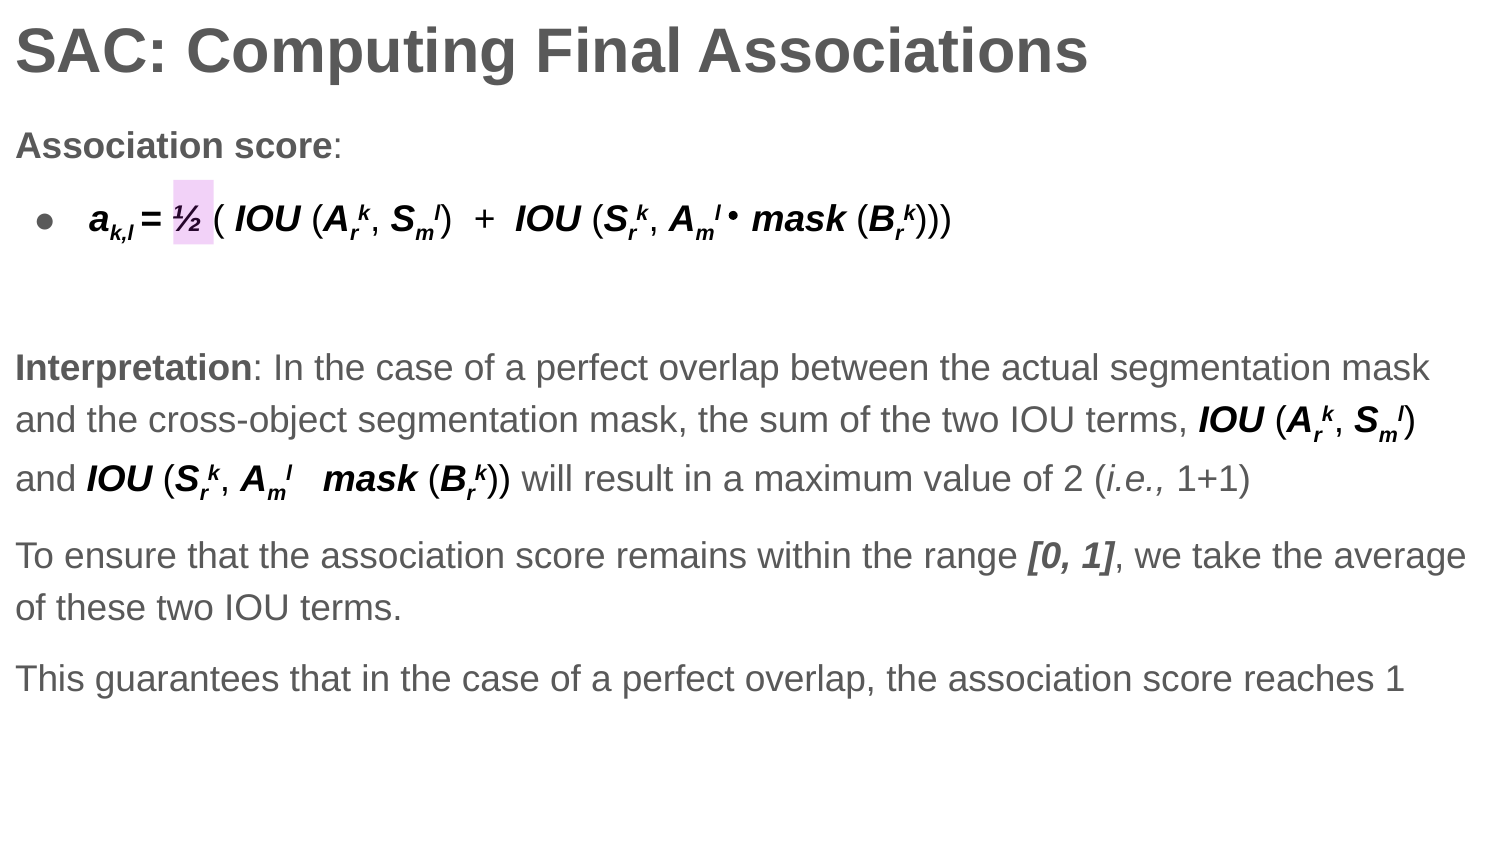

# SAC: Computing Final Associations
Association score:
ak,l = ½ ( IOU (Ark, Sml)  +  IOU (Srk, Aml   mask (Brk)))

Interpretation: In the case of a perfect overlap between the actual segmentation mask and the cross-object segmentation mask, the sum of the two IOU terms, IOU (Ark, Sml) and IOU (Srk, Aml   mask (Brk)) will result in a maximum value of 2 (i.e., 1+1)
To ensure that the association score remains within the range [0, 1], we take the average of these two IOU terms.
This guarantees that in the case of a perfect overlap, the association score reaches 1